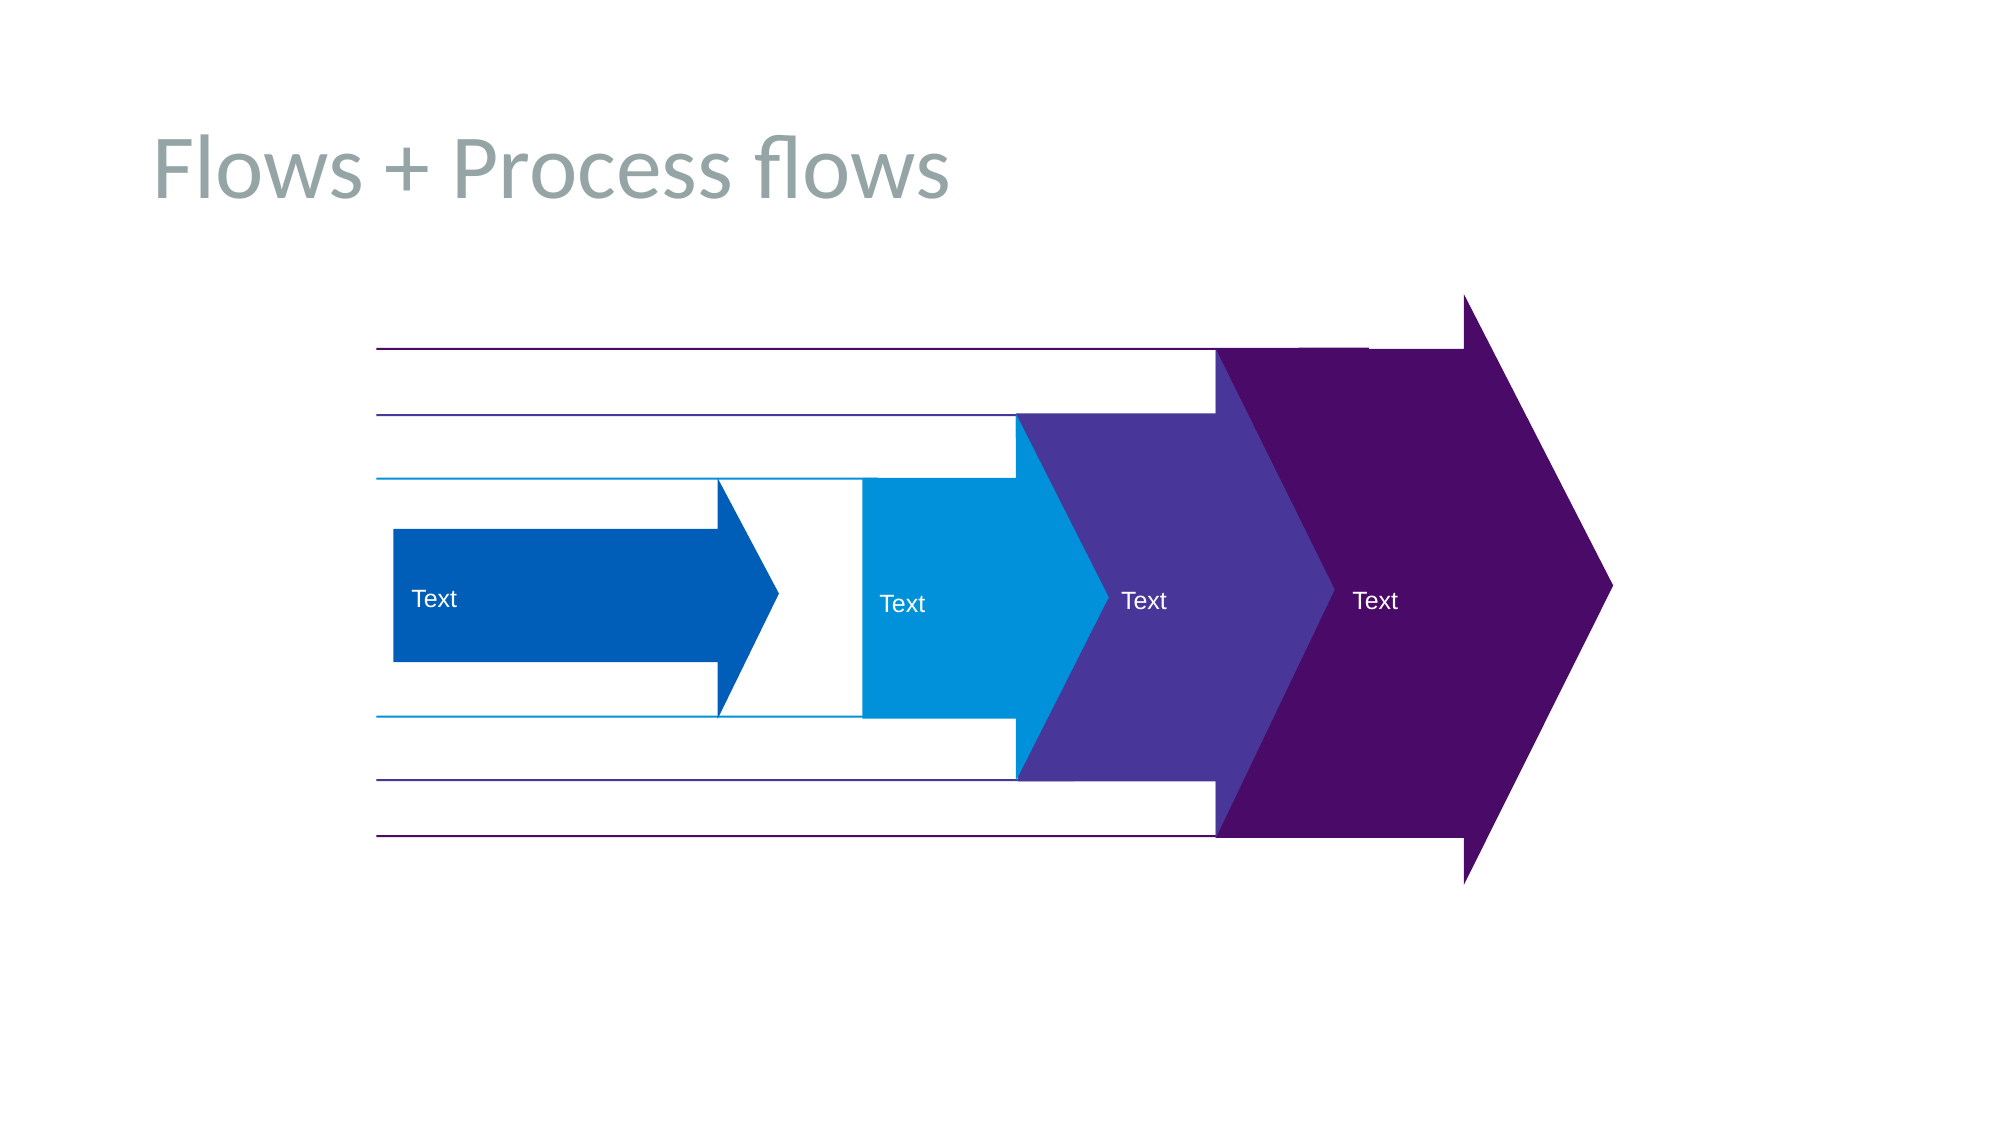

# Flows + Process flows

Text
Text
Text
Text